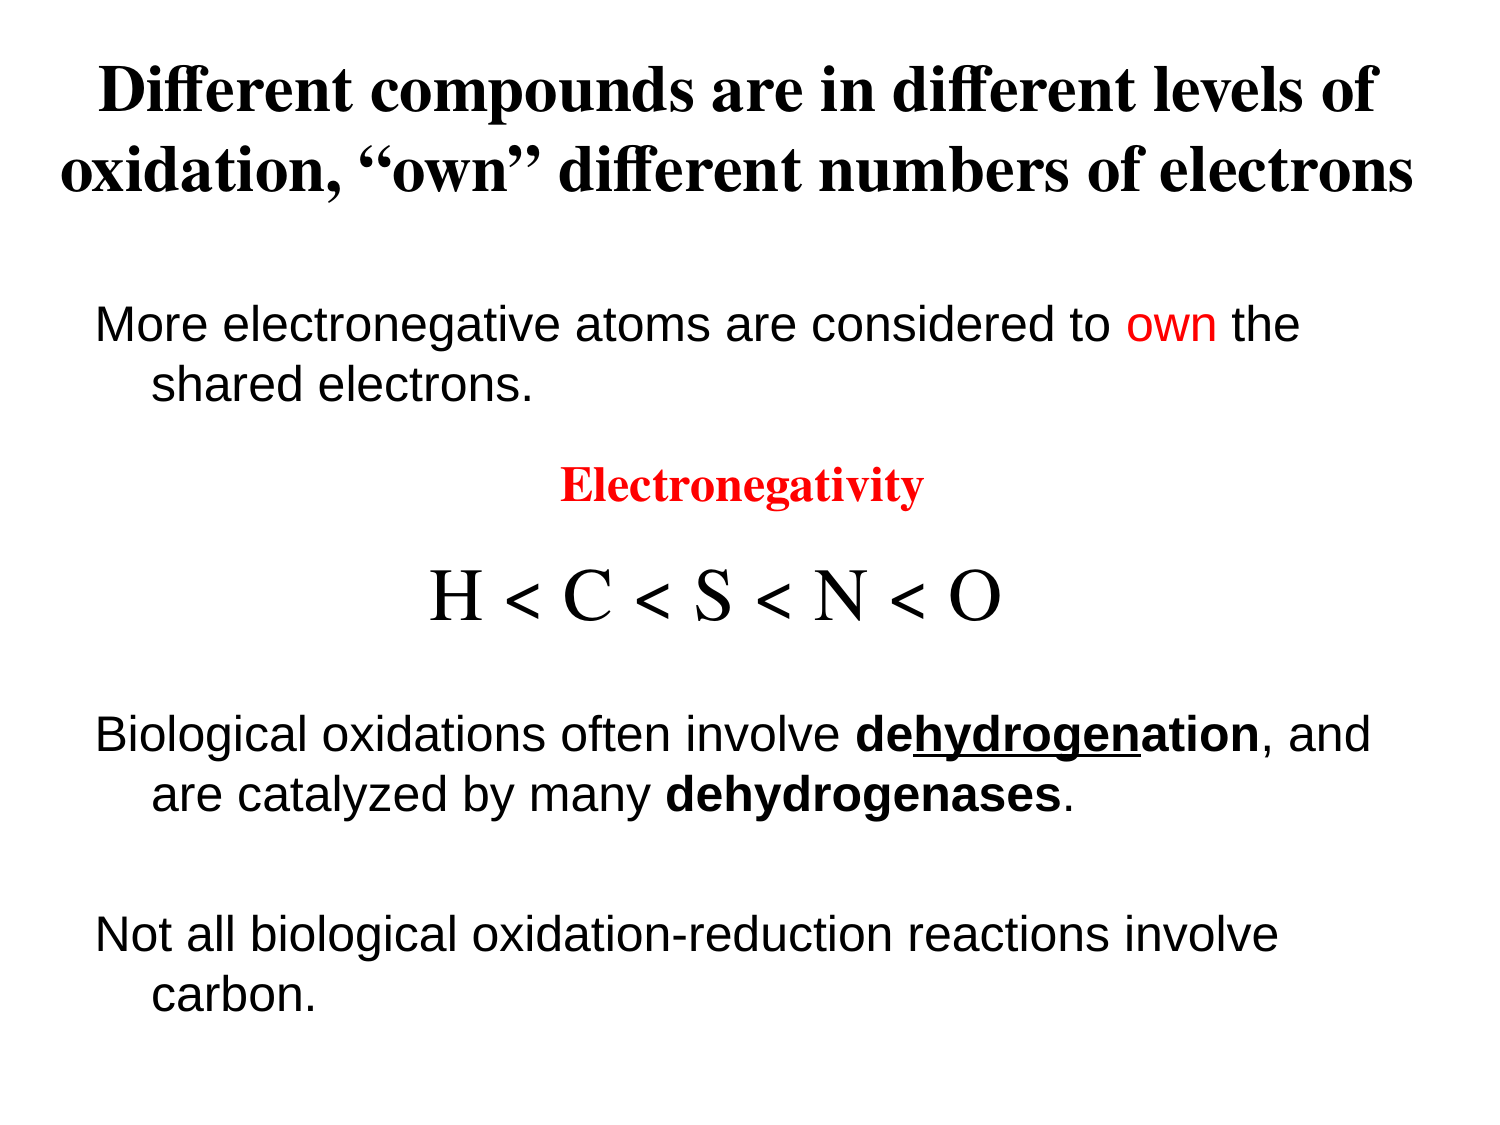

# Different compounds are in different levels of oxidation, “own” different numbers of electrons
More electronegative atoms are considered to own the shared electrons.

Biological oxidations often involve dehydrogenation, and are catalyzed by many dehydrogenases.

Not all biological oxidation-reduction reactions involve carbon.
Electronegativity
H < C < S < N < O